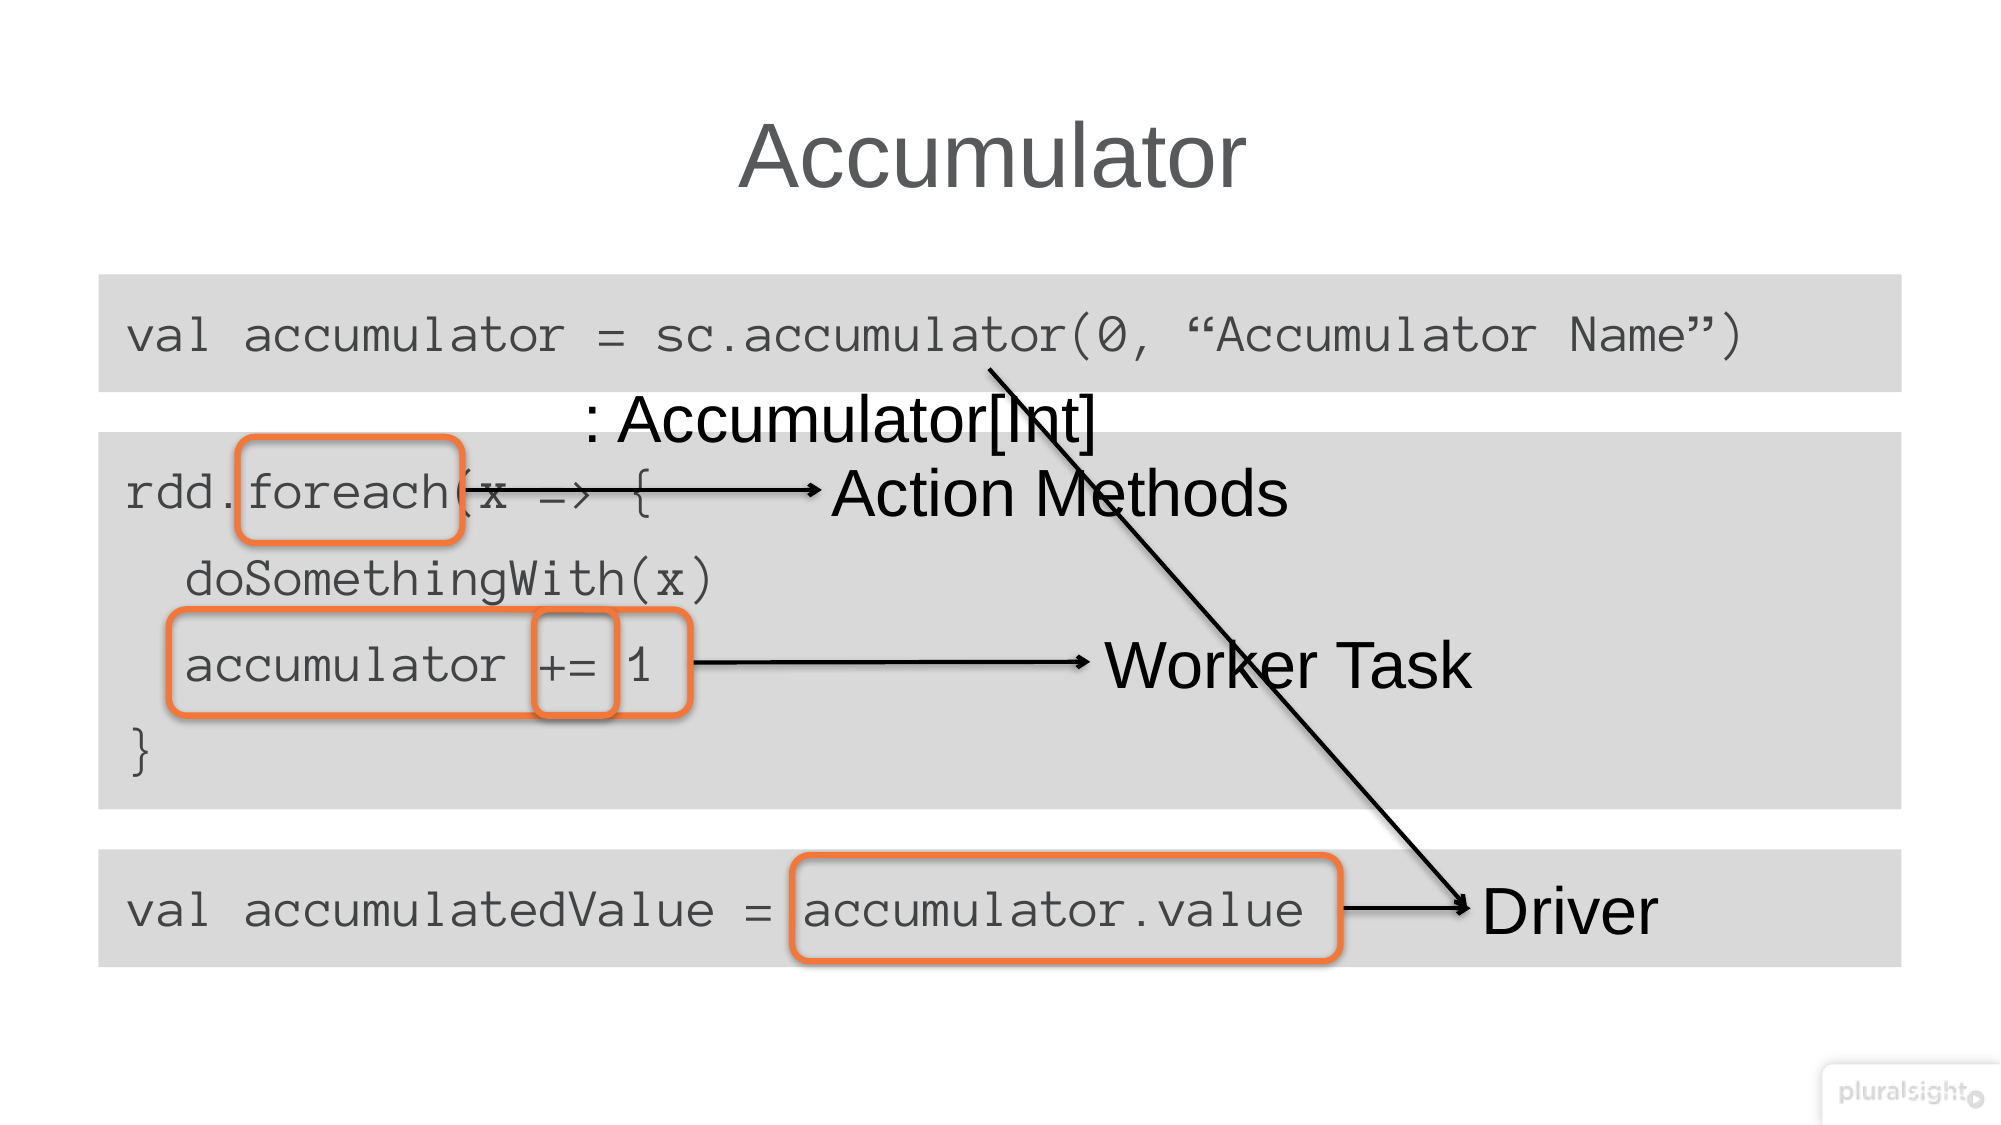

# Accumulator
val accumulator = sc.accumulator(0, “Accumulator Name”)

: Accumulator[Int]
rdd.foreach(x => {
  doSomethingWith(x)
  accumulator += 1
}

Action Methods

Worker Task
val accumulatedValue = accumulator.value

Driver